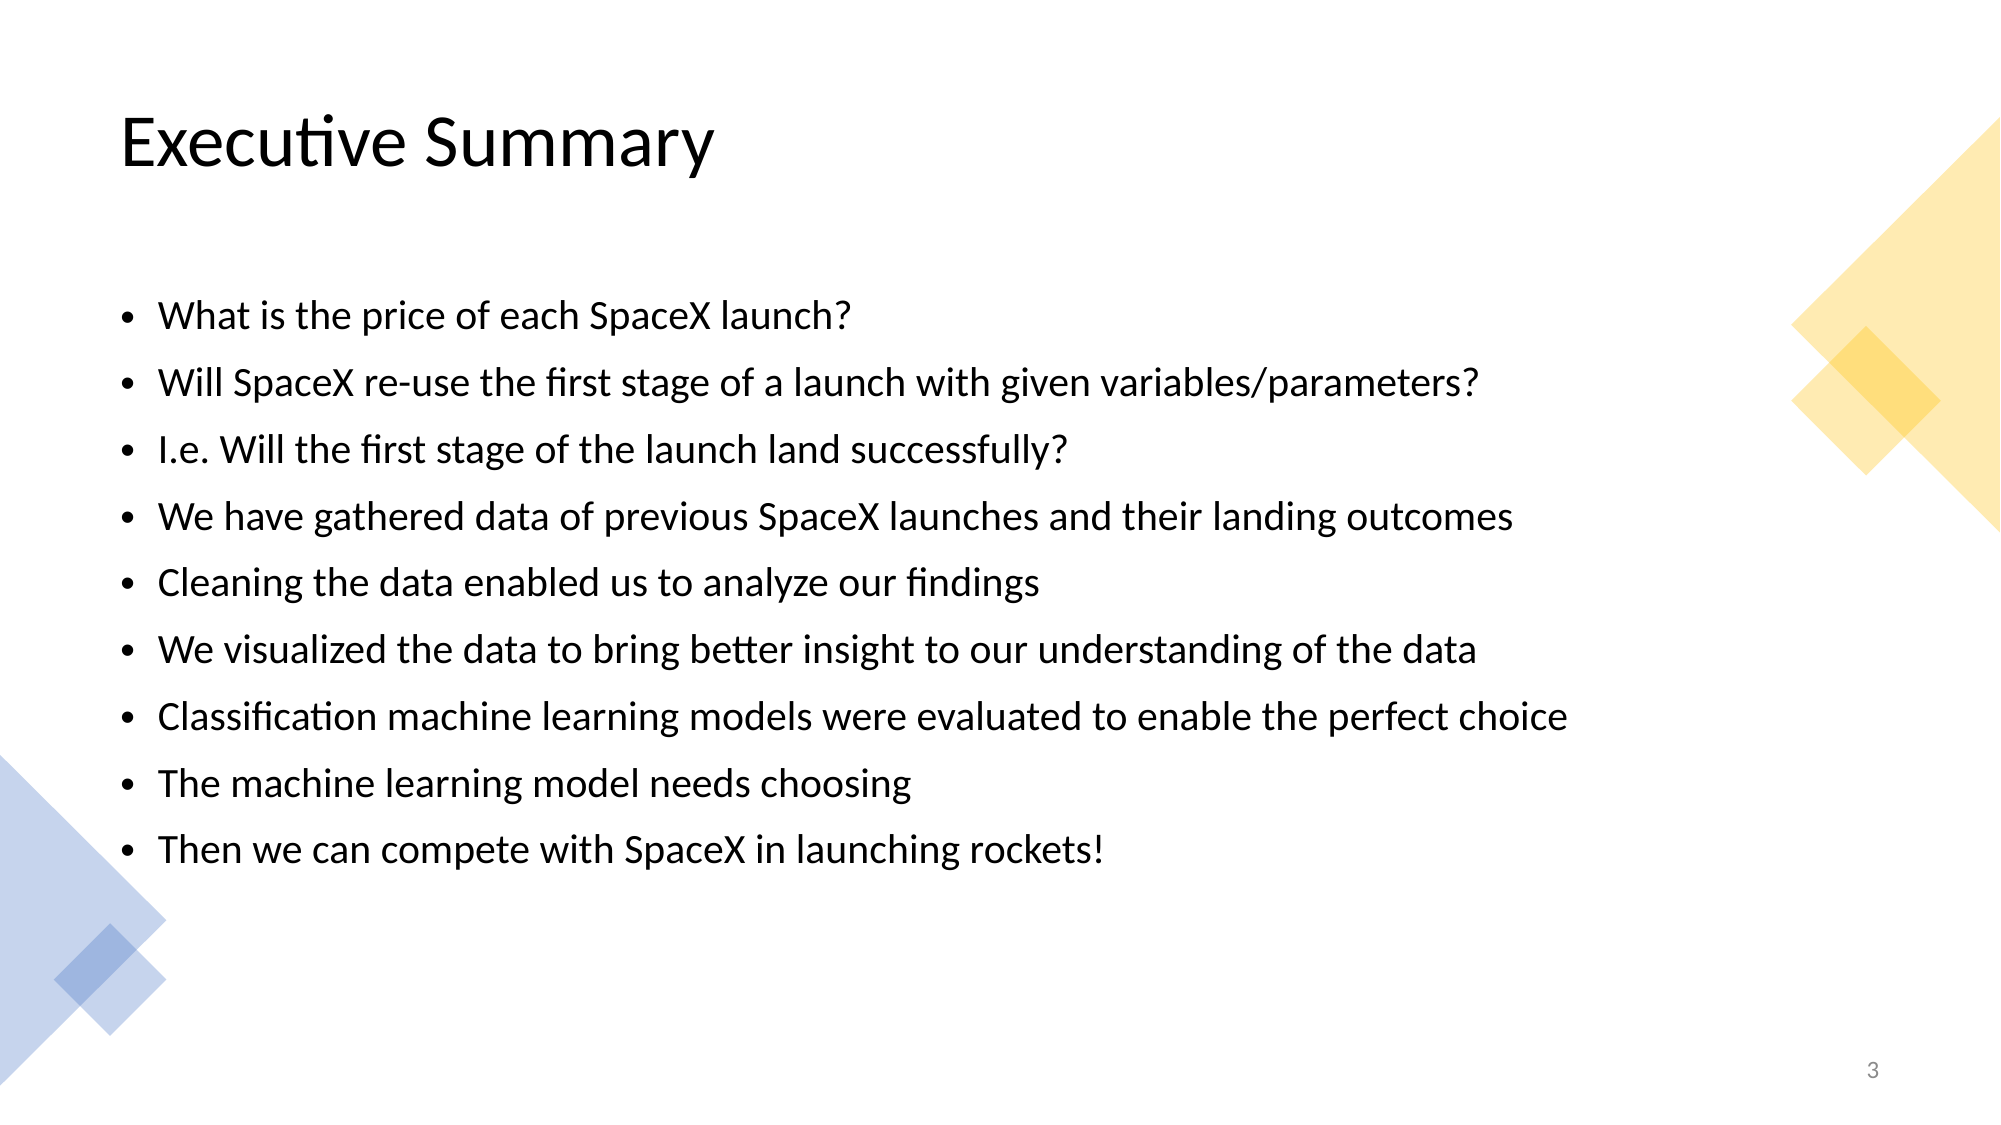

Executive Summary

What is the price of each SpaceX launch?
Will SpaceX re-use the first stage of a launch with given variables/parameters?
I.e. Will the first stage of the launch land successfully?
We have gathered data of previous SpaceX launches and their landing outcomes
Cleaning the data enabled us to analyze our findings
We visualized the data to bring better insight to our understanding of the data
Classification machine learning models were evaluated to enable the perfect choice
The machine learning model needs choosing
Then we can compete with SpaceX in launching rockets!

3